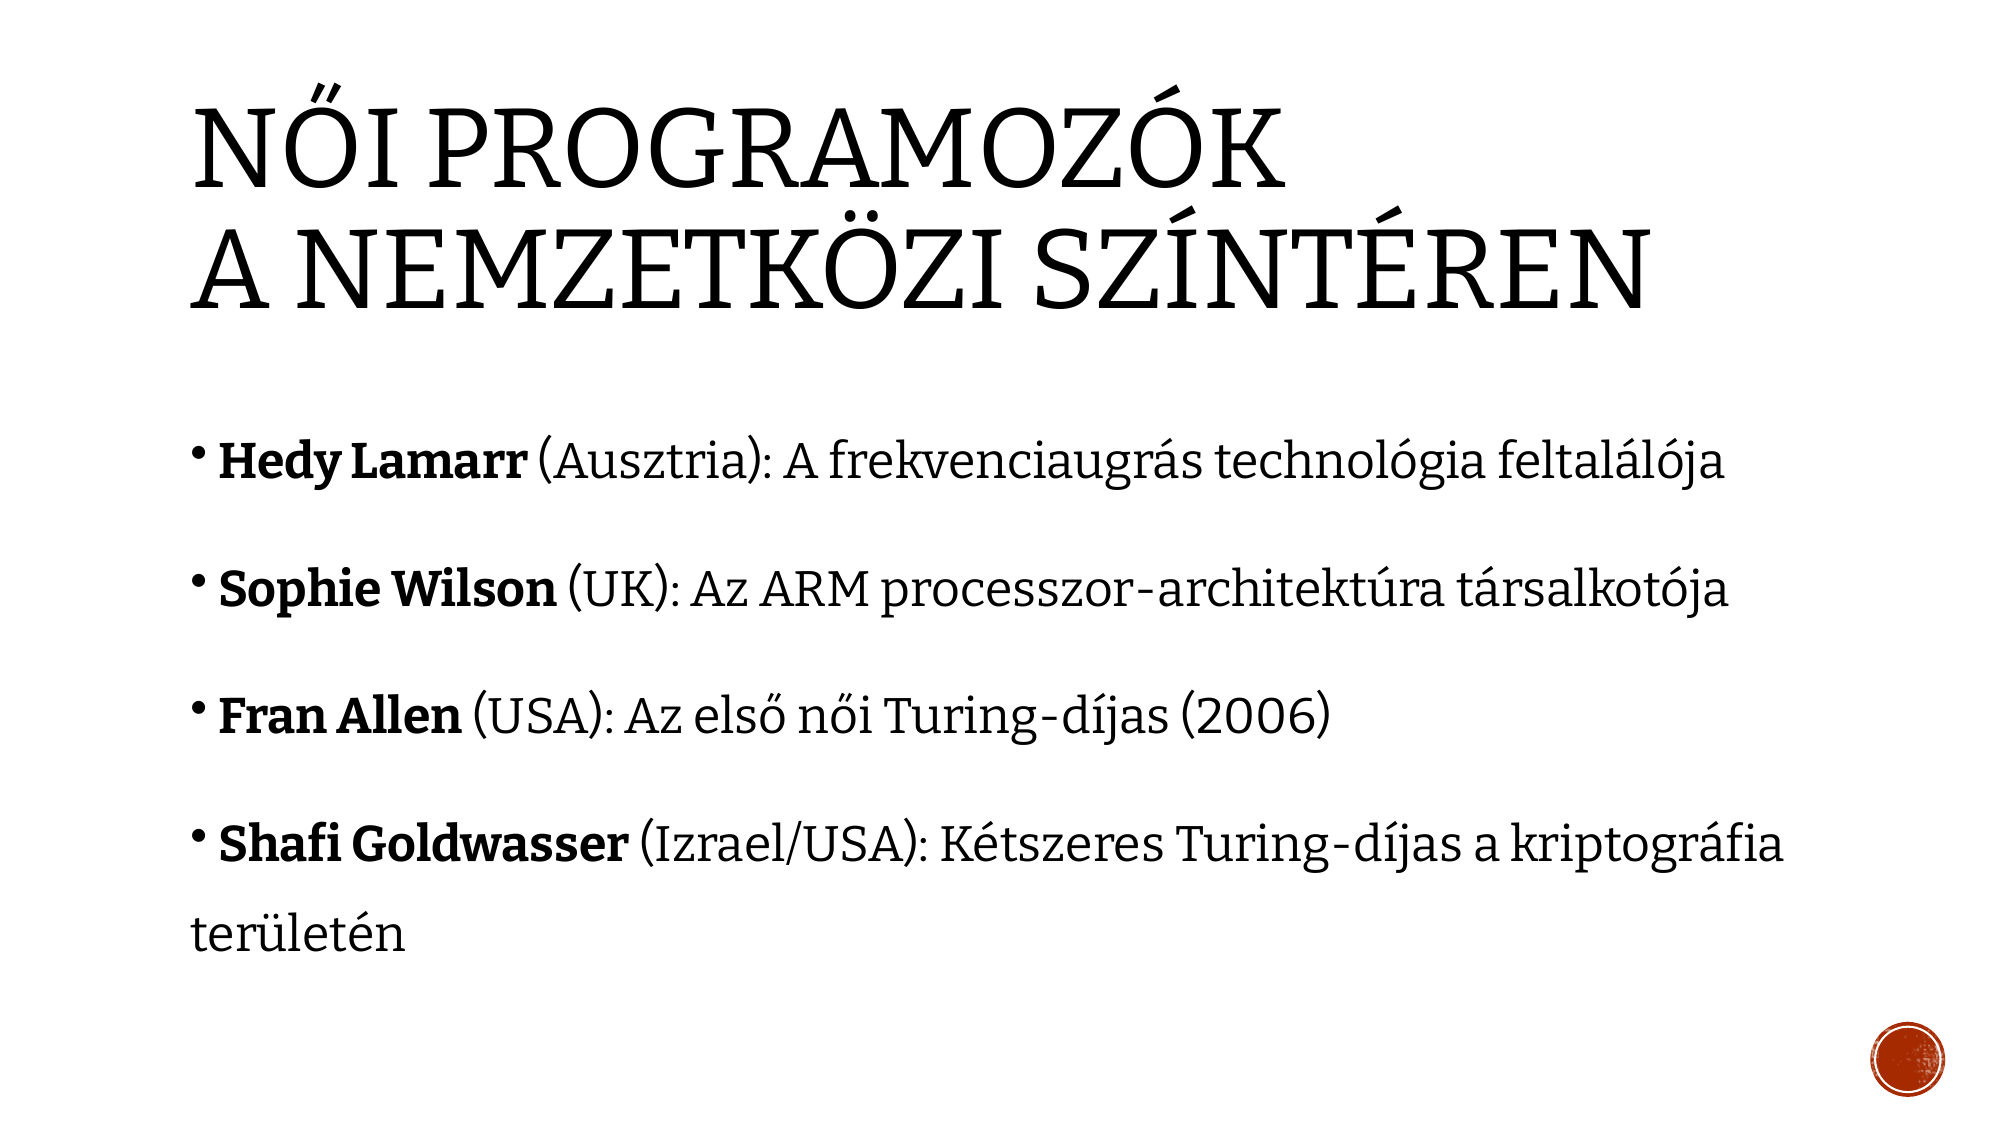

# Női programozók a nemzetközi színtéren
 Hedy Lamarr (Ausztria): A frekvenciaugrás technológia feltalálója
 Sophie Wilson (UK): Az ARM processzor-architektúra társalkotója
 Fran Allen (USA): Az első női Turing-díjas (2006)
 Shafi Goldwasser (Izrael/USA): Kétszeres Turing-díjas a kriptográfia 	területén